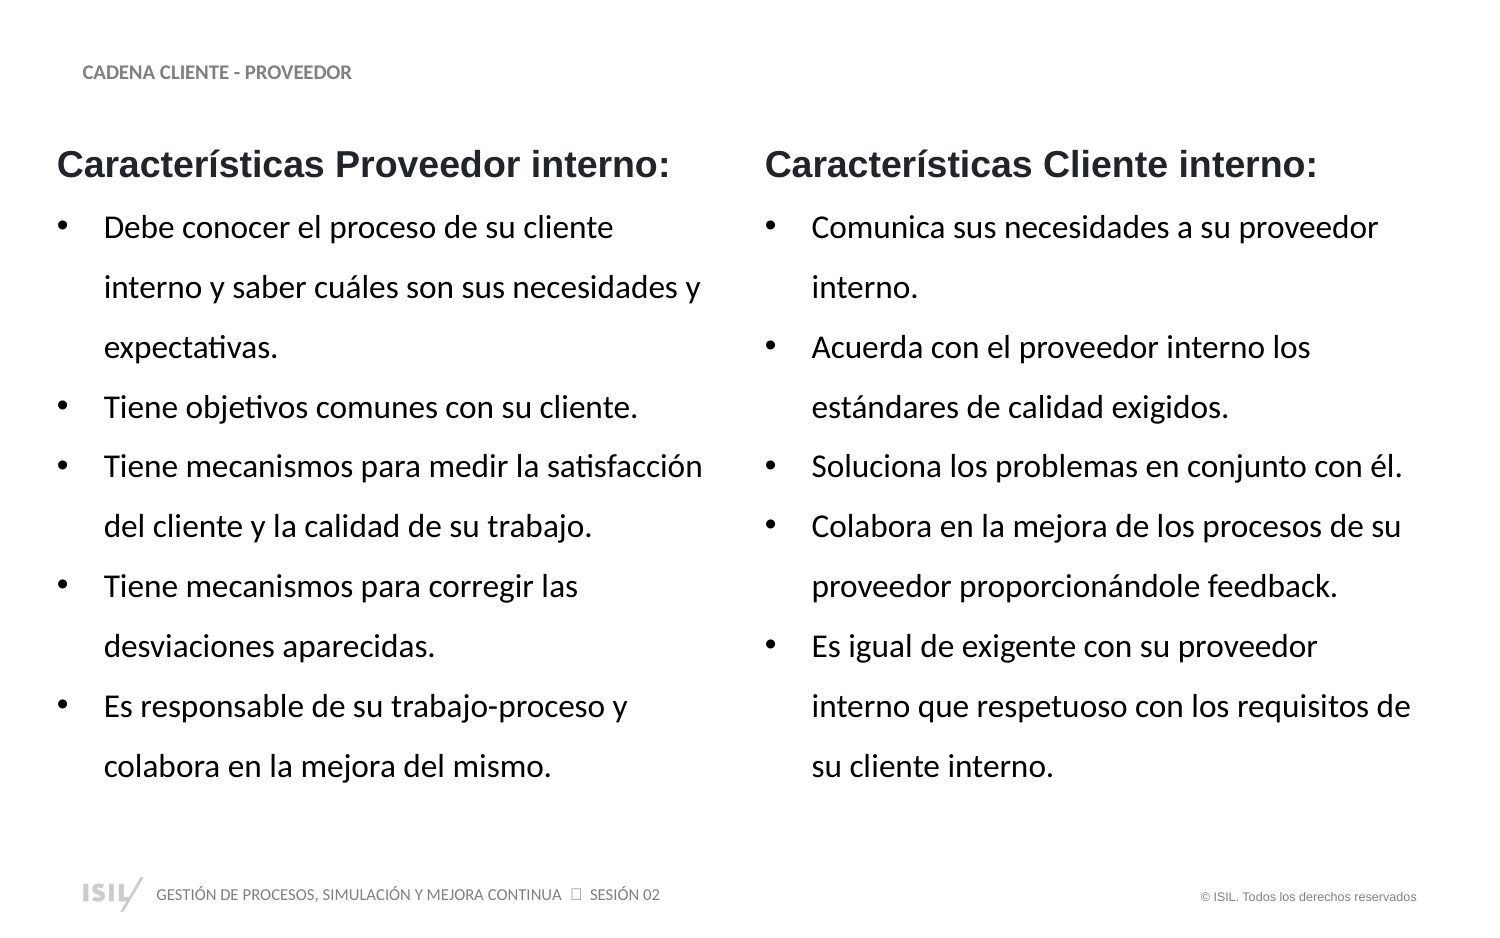

CADENA CLIENTE - PROVEEDOR
Características Proveedor interno:
Debe conocer el proceso de su cliente interno y saber cuáles son sus necesidades y expectativas.
Tiene objetivos comunes con su cliente.
Tiene mecanismos para medir la satisfacción del cliente y la calidad de su trabajo.
Tiene mecanismos para corregir las desviaciones aparecidas.
Es responsable de su trabajo-proceso y colabora en la mejora del mismo.
Características Cliente interno:
Comunica sus necesidades a su proveedor interno.
Acuerda con el proveedor interno los estándares de calidad exigidos.
Soluciona los problemas en conjunto con él.
Colabora en la mejora de los procesos de su proveedor proporcionándole feedback.
Es igual de exigente con su proveedor interno que respetuoso con los requisitos de su cliente interno.